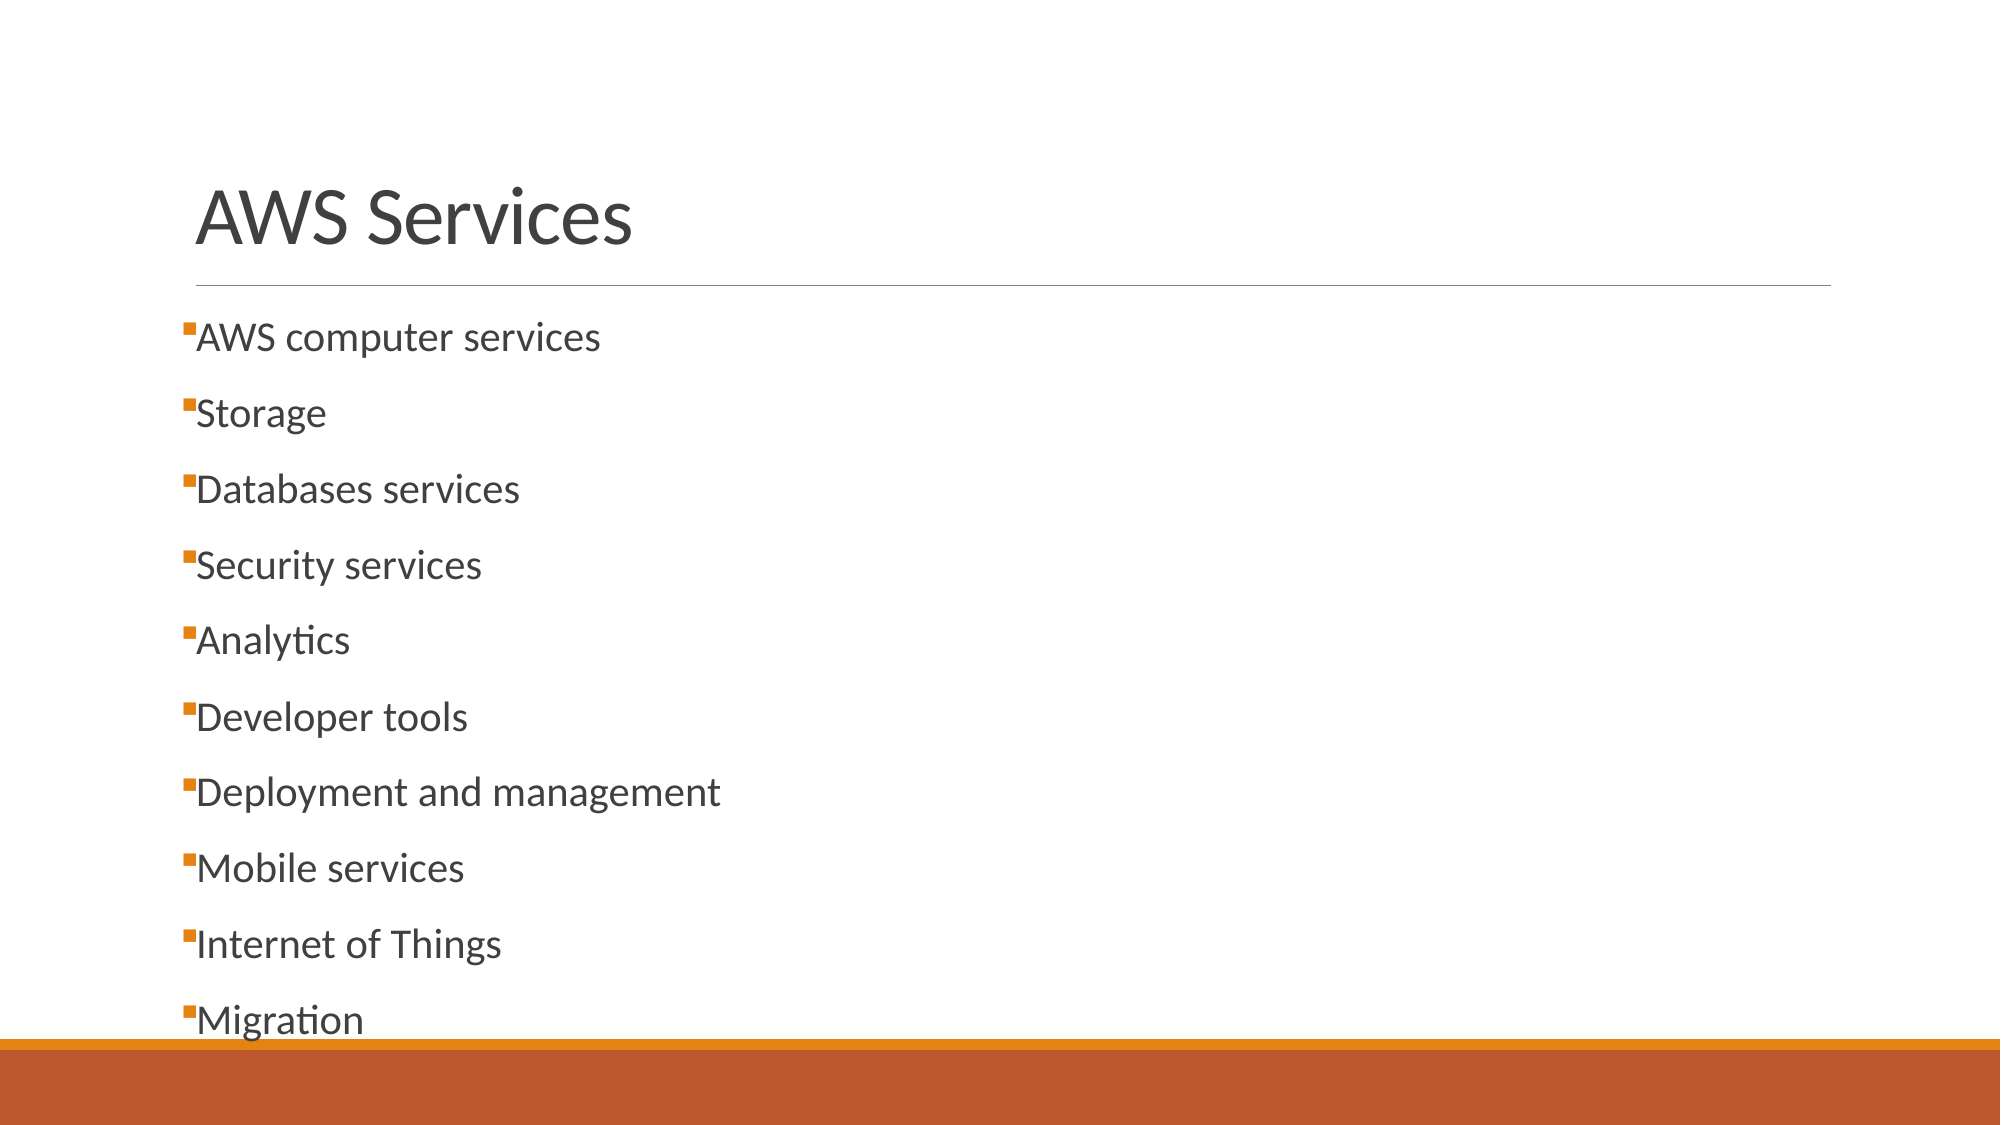

# AWS Services
AWS computer services
Storage
Databases services
Security services
Analytics
Developer tools
Deployment and management
Mobile services
Internet of Things
Migration